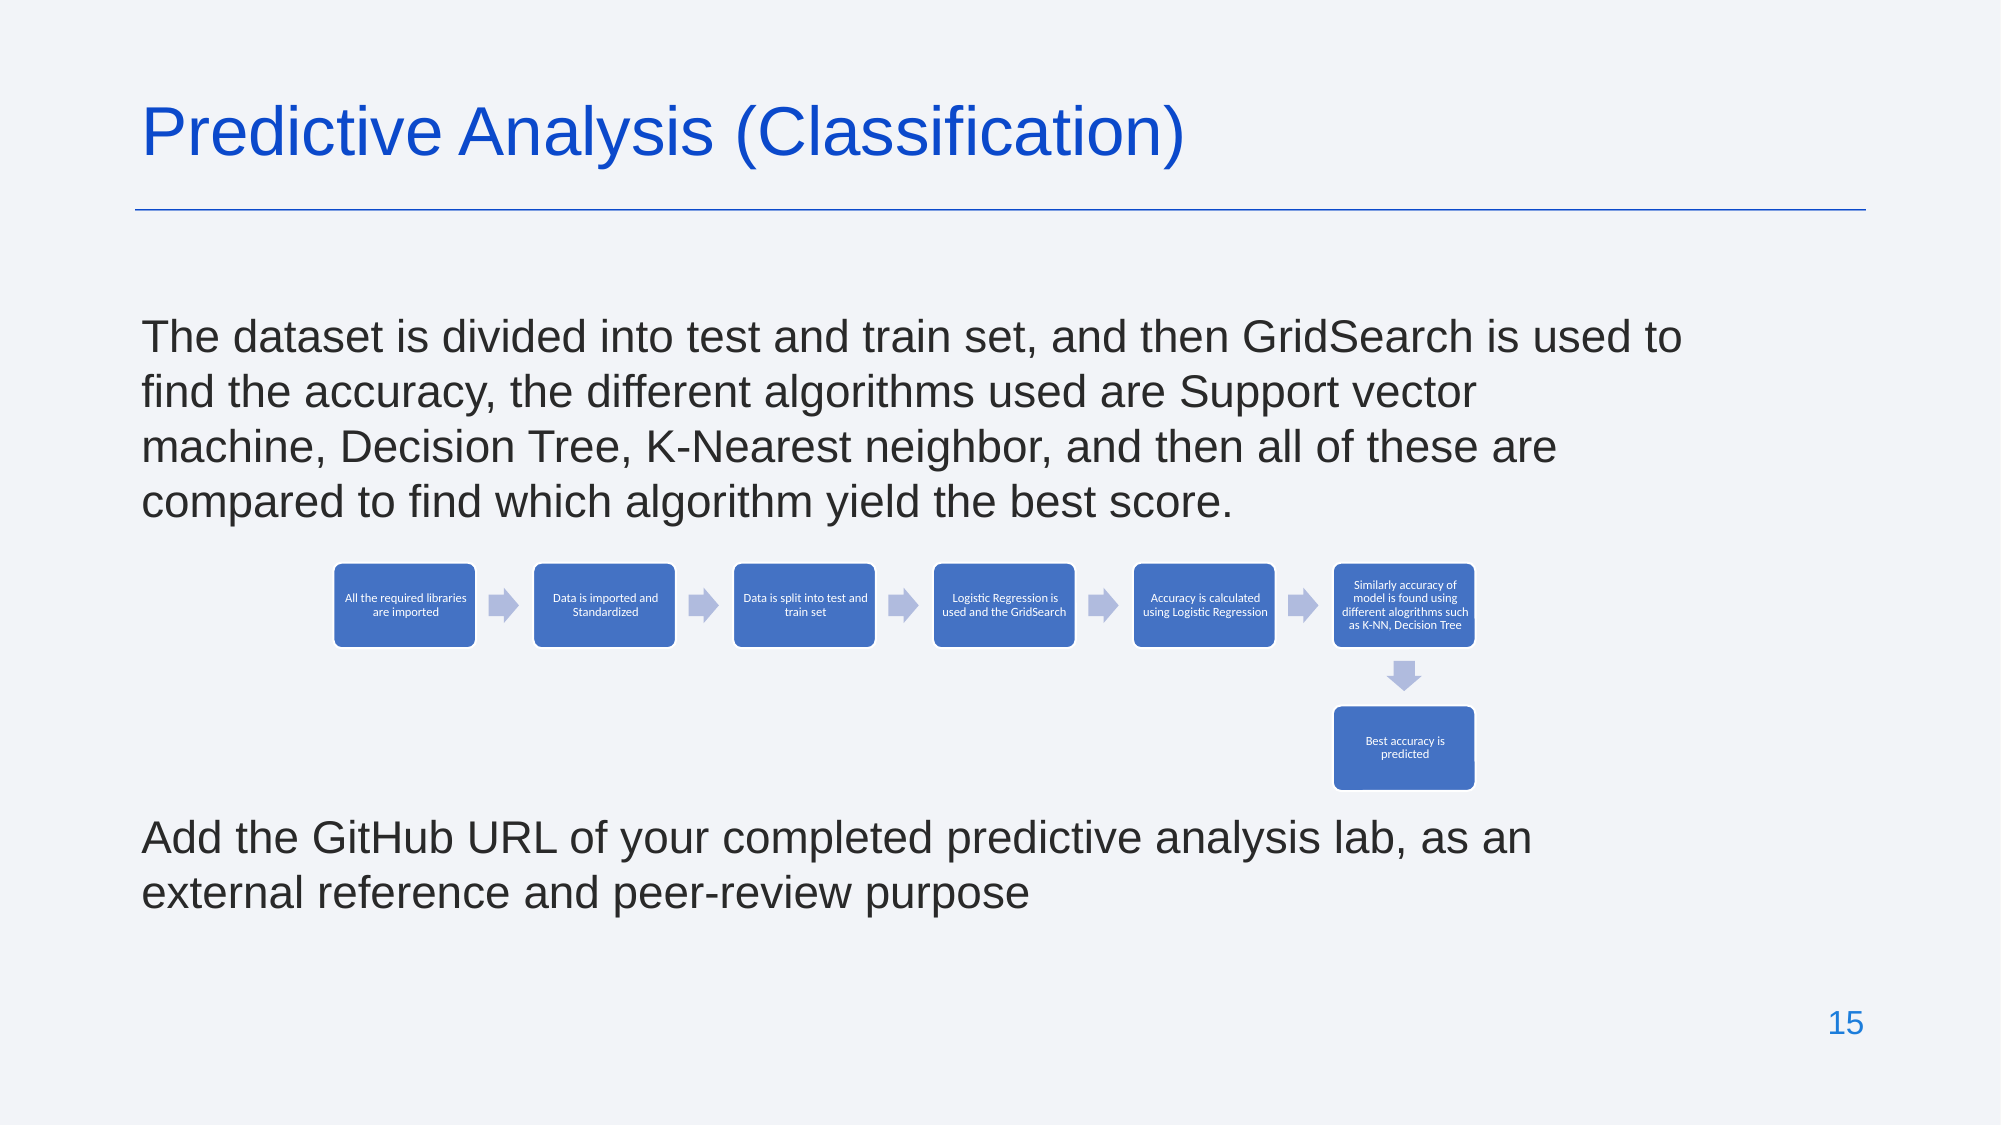

Predictive Analysis (Classification)
The dataset is divided into test and train set, and then GridSearch is used to find the accuracy, the different algorithms used are Support vector machine, Decision Tree, K-Nearest neighbor, and then all of these are compared to find which algorithm yield the best score.

Add the GitHub URL of your completed predictive analysis lab, as an external reference and peer-review purpose

All the required libraries are imported

Data is imported and Standardized

Data is split into test and train set

Logistic Regression is used and the GridSearch

Accuracy is calculated using Logistic Regression

Similarly accuracy of model is found using different alogrithms such as K-NN, Decision Tree

Best accuracy is predicted
15